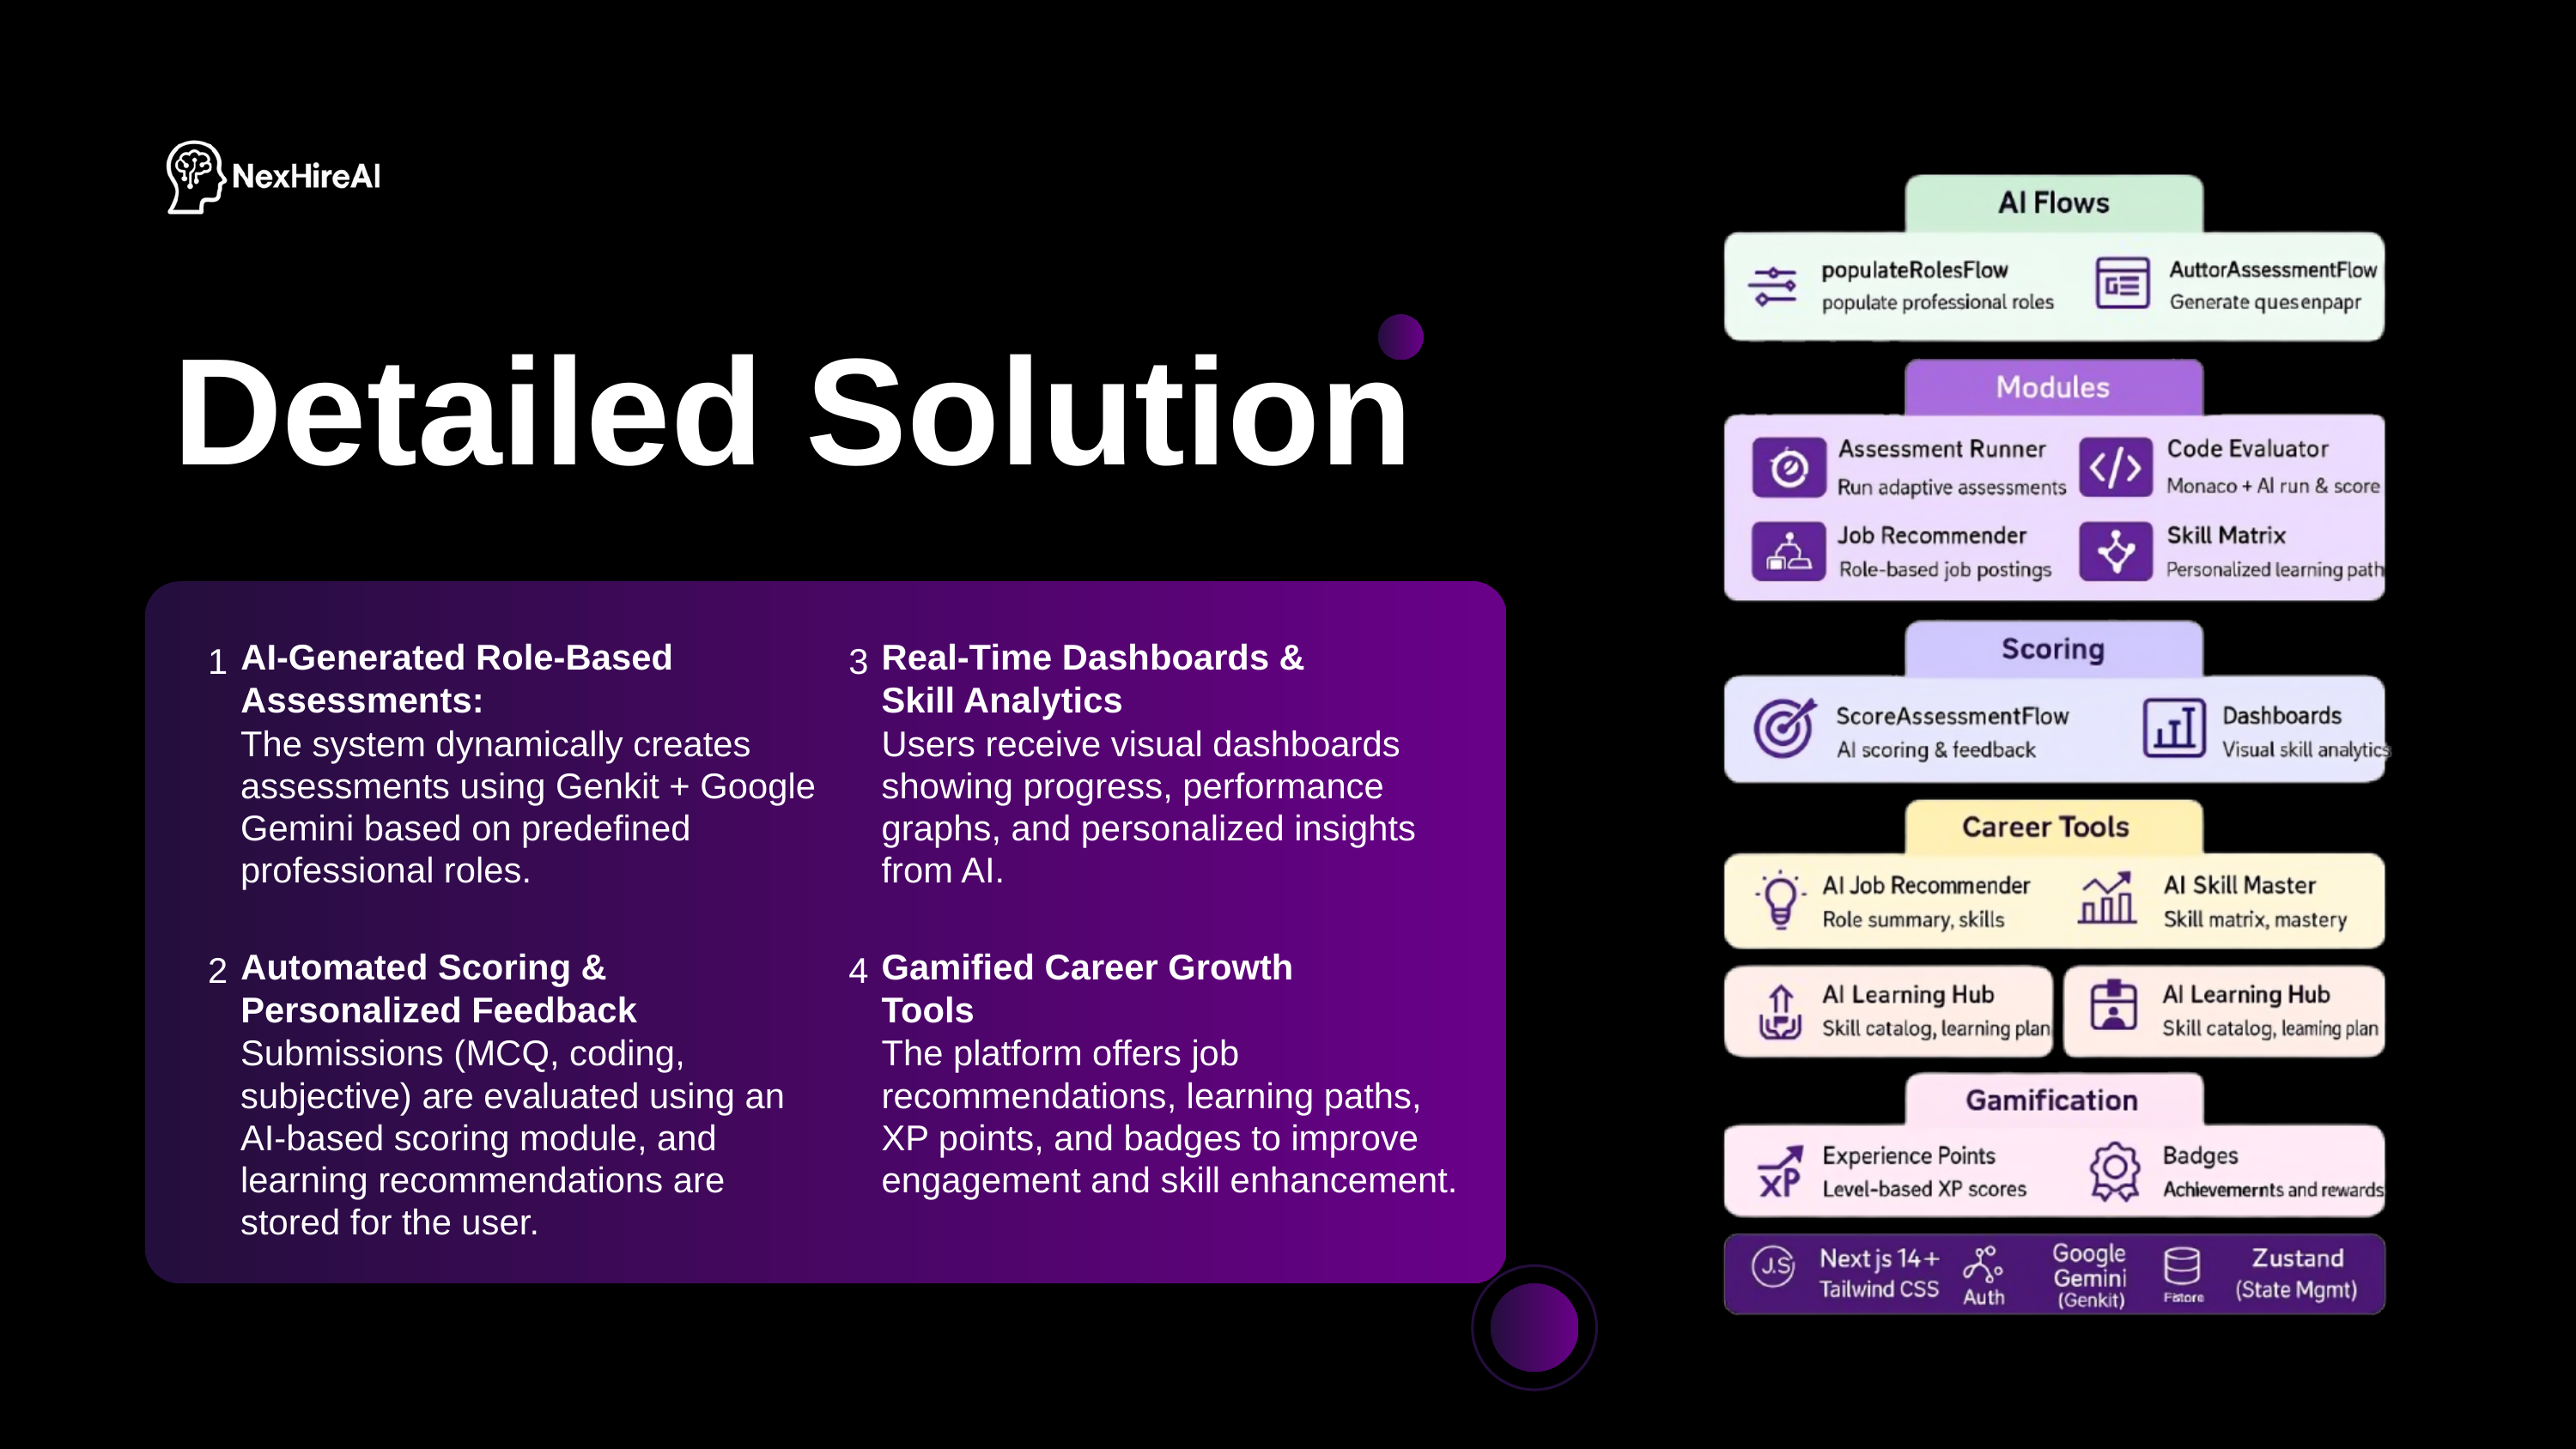

Detailed Solution

1
AI-Generated Role-Based Assessments:
The system dynamically creates assessments using Genkit + Google Gemini based on predefined professional roles.
3
Real-Time Dashboards & Skill Analytics
Users receive visual dashboards showing progress, performance graphs, and personalized insights from AI.
2
Automated Scoring & Personalized Feedback
Submissions (MCQ, coding, subjective) are evaluated using an AI-based scoring module, and learning recommendations are stored for the user.
4
Gamified Career Growth Tools
The platform offers job recommendations, learning paths, XP points, and badges to improve engagement and skill enhancement.